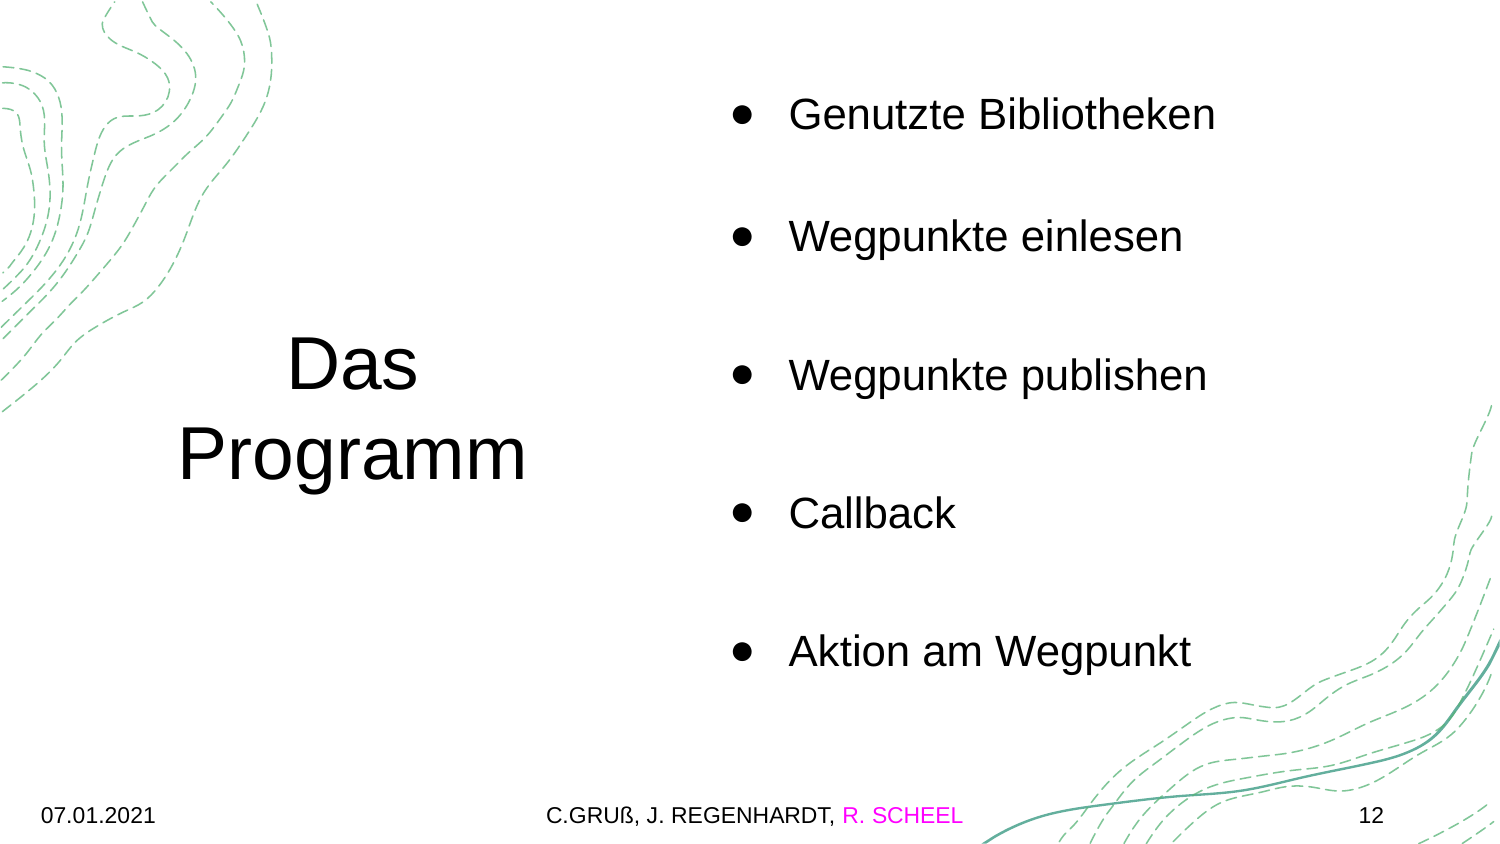

Genutzte Bibliotheken

Wegpunkte einlesen

Wegpunkte publishen

Callback

Aktion am Wegpunkt
# Das Programm
07.01.2021
C.GRUß, J. REGENHARDT, R. SCHEEL
12